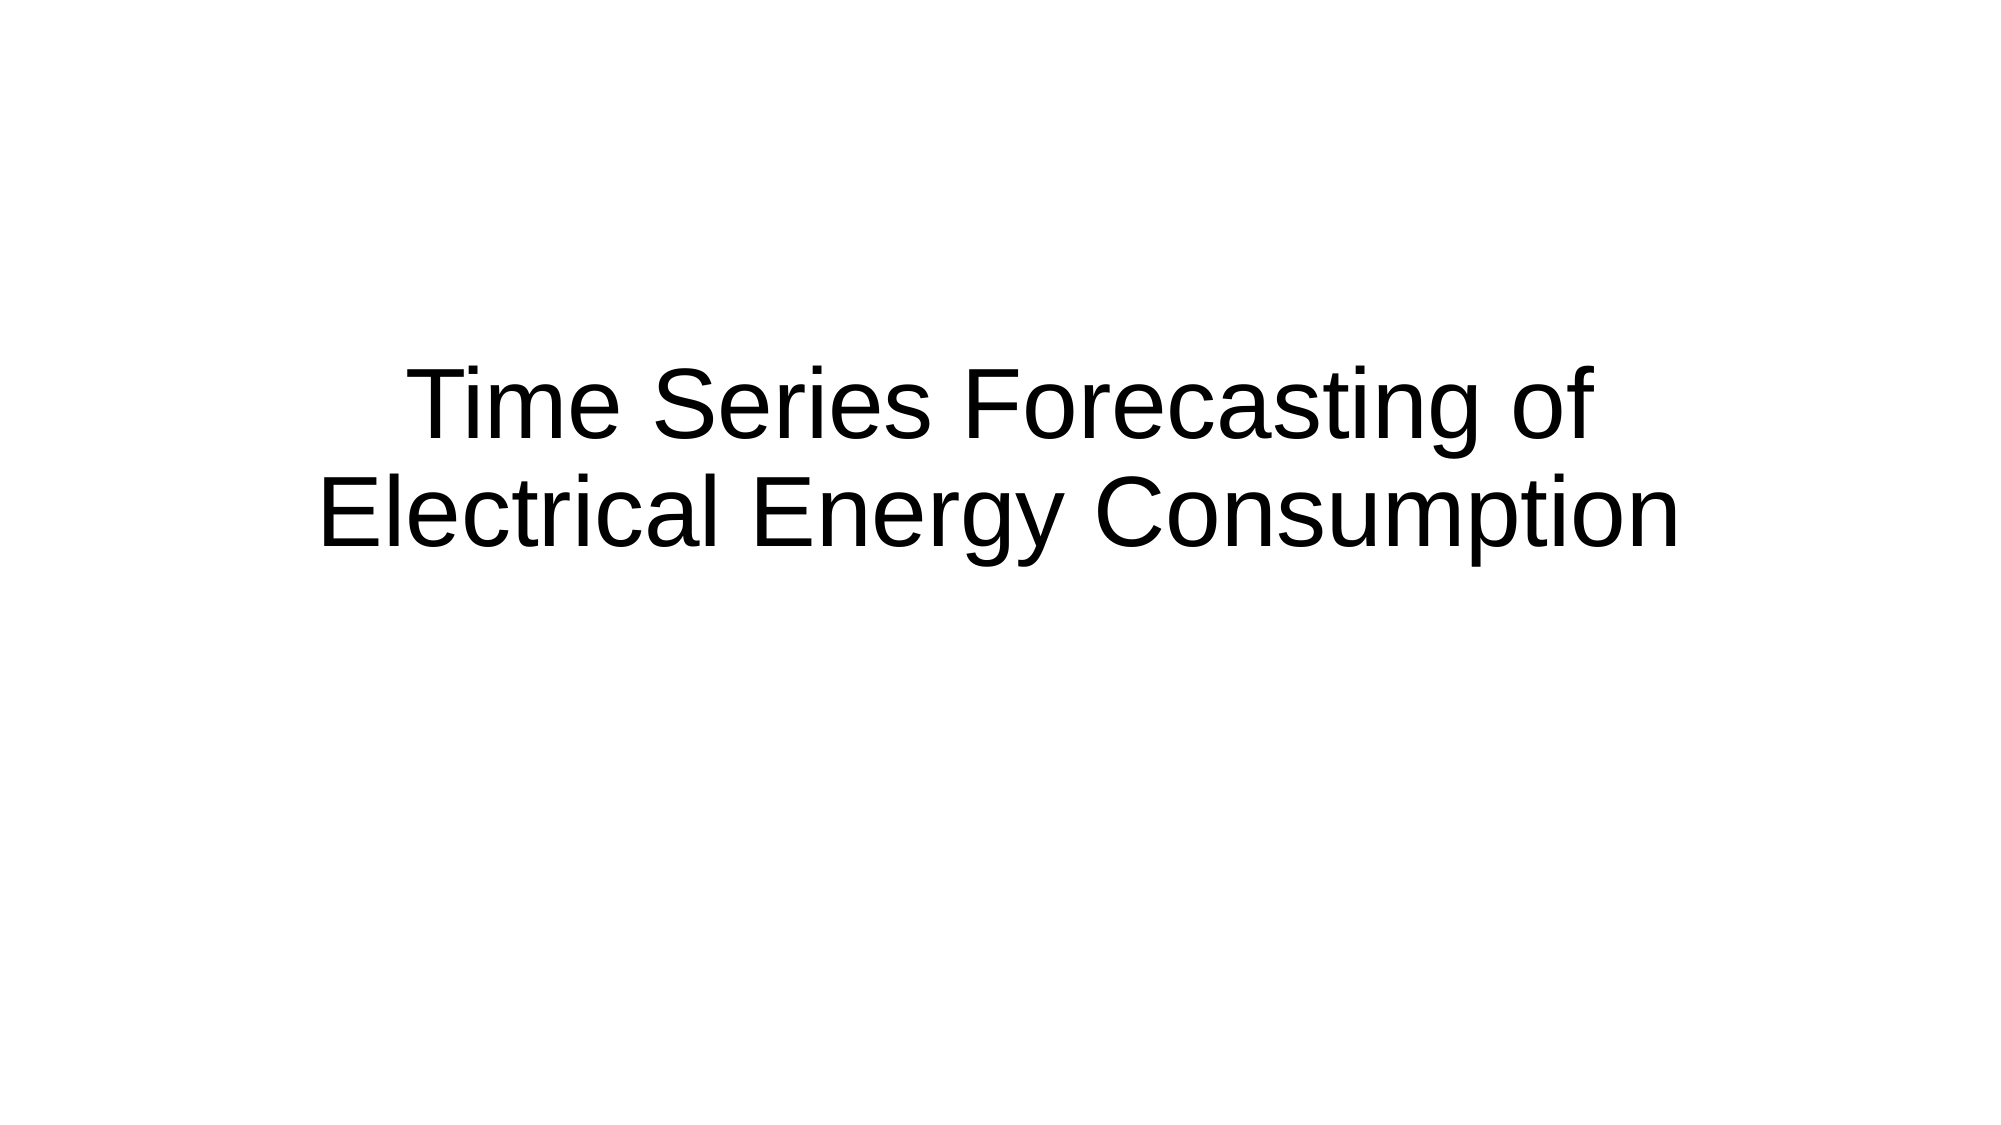

# Time Series Forecasting of Electrical Energy Consumption